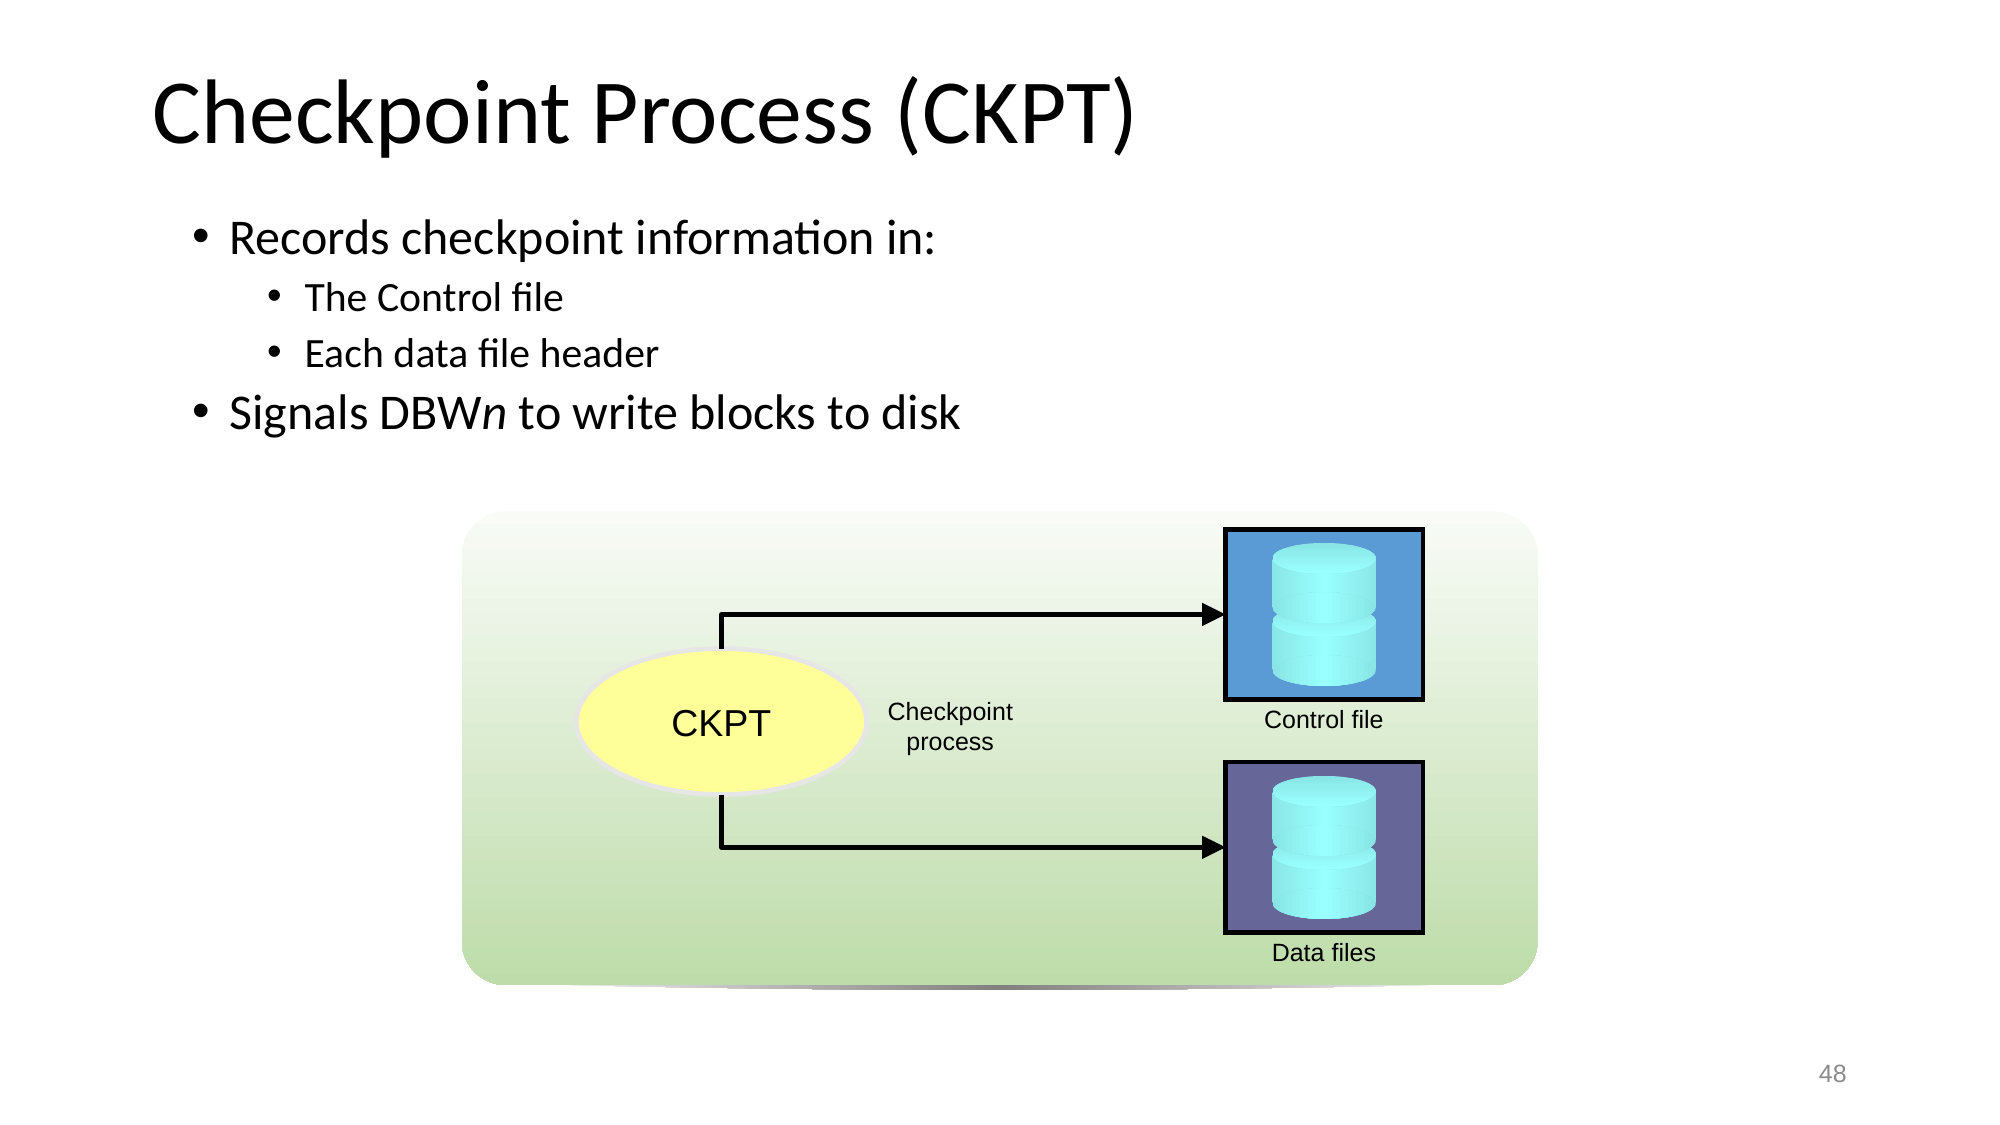

# Checkpoint Process (CKPT)
Records checkpoint information in:
The Control file
Each data file header
Signals DBWn to write blocks to disk

CKPT
Checkpoint process
Control file

Data files
48